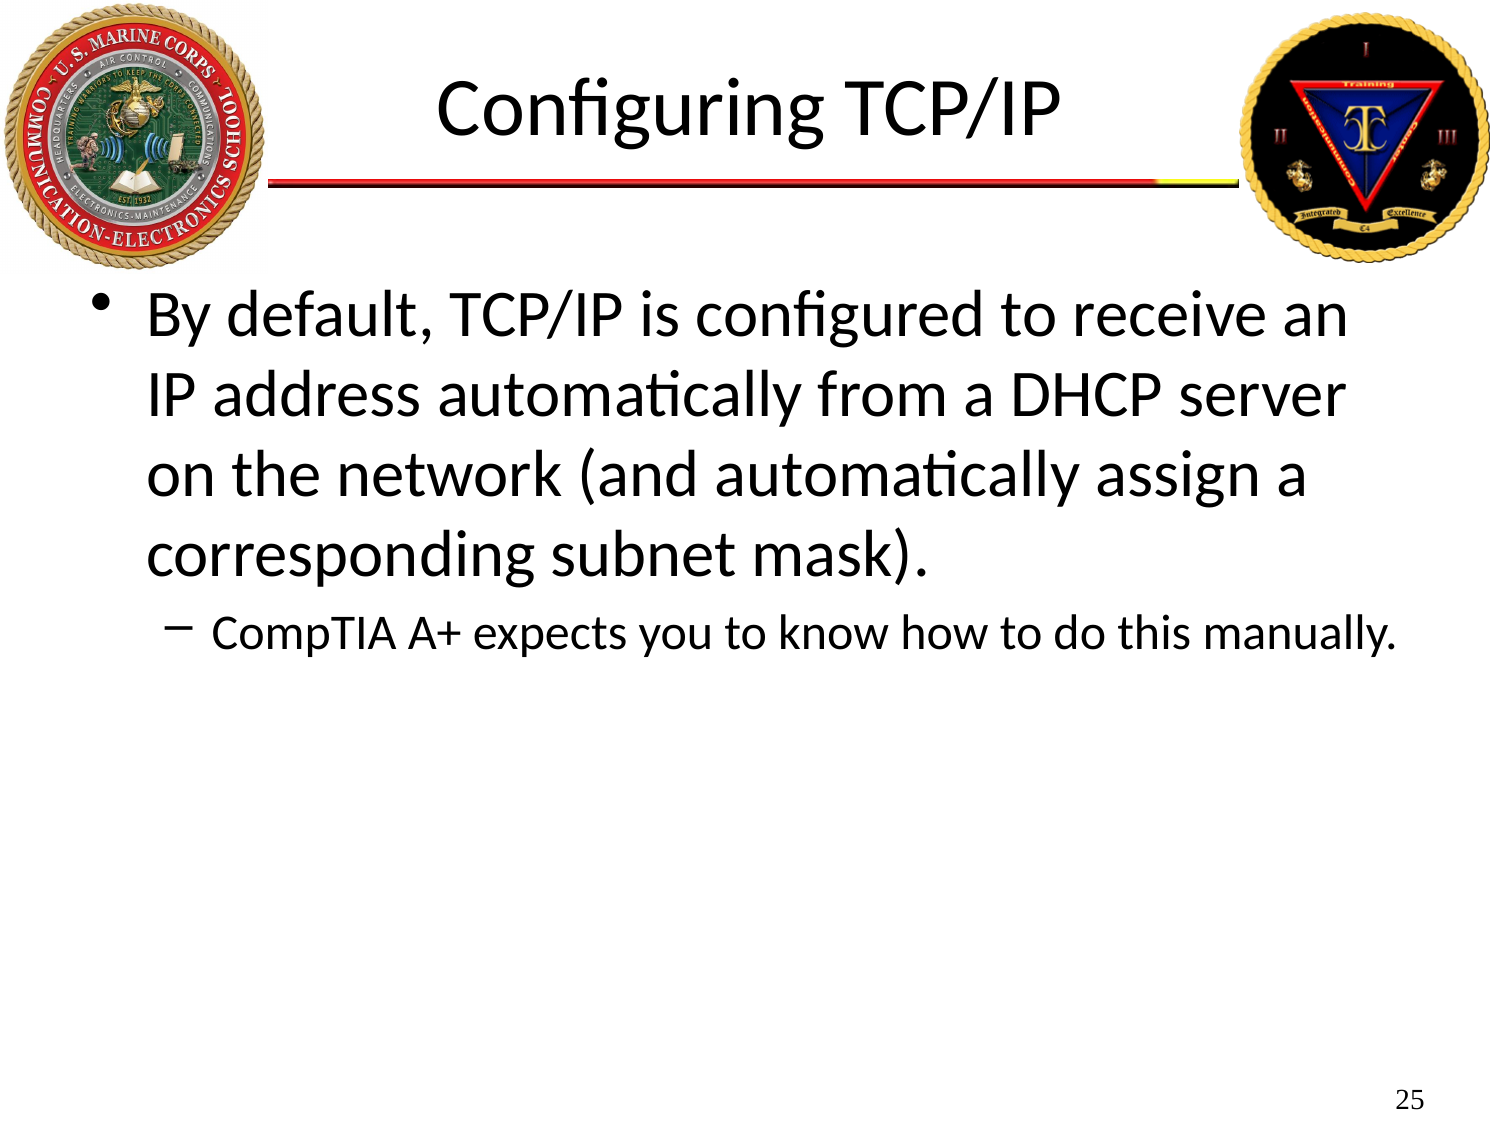

# Configuring TCP/IP
By default, TCP/IP is configured to receive an IP address automatically from a DHCP server on the network (and automatically assign a corresponding subnet mask).
CompTIA A+ expects you to know how to do this manually.